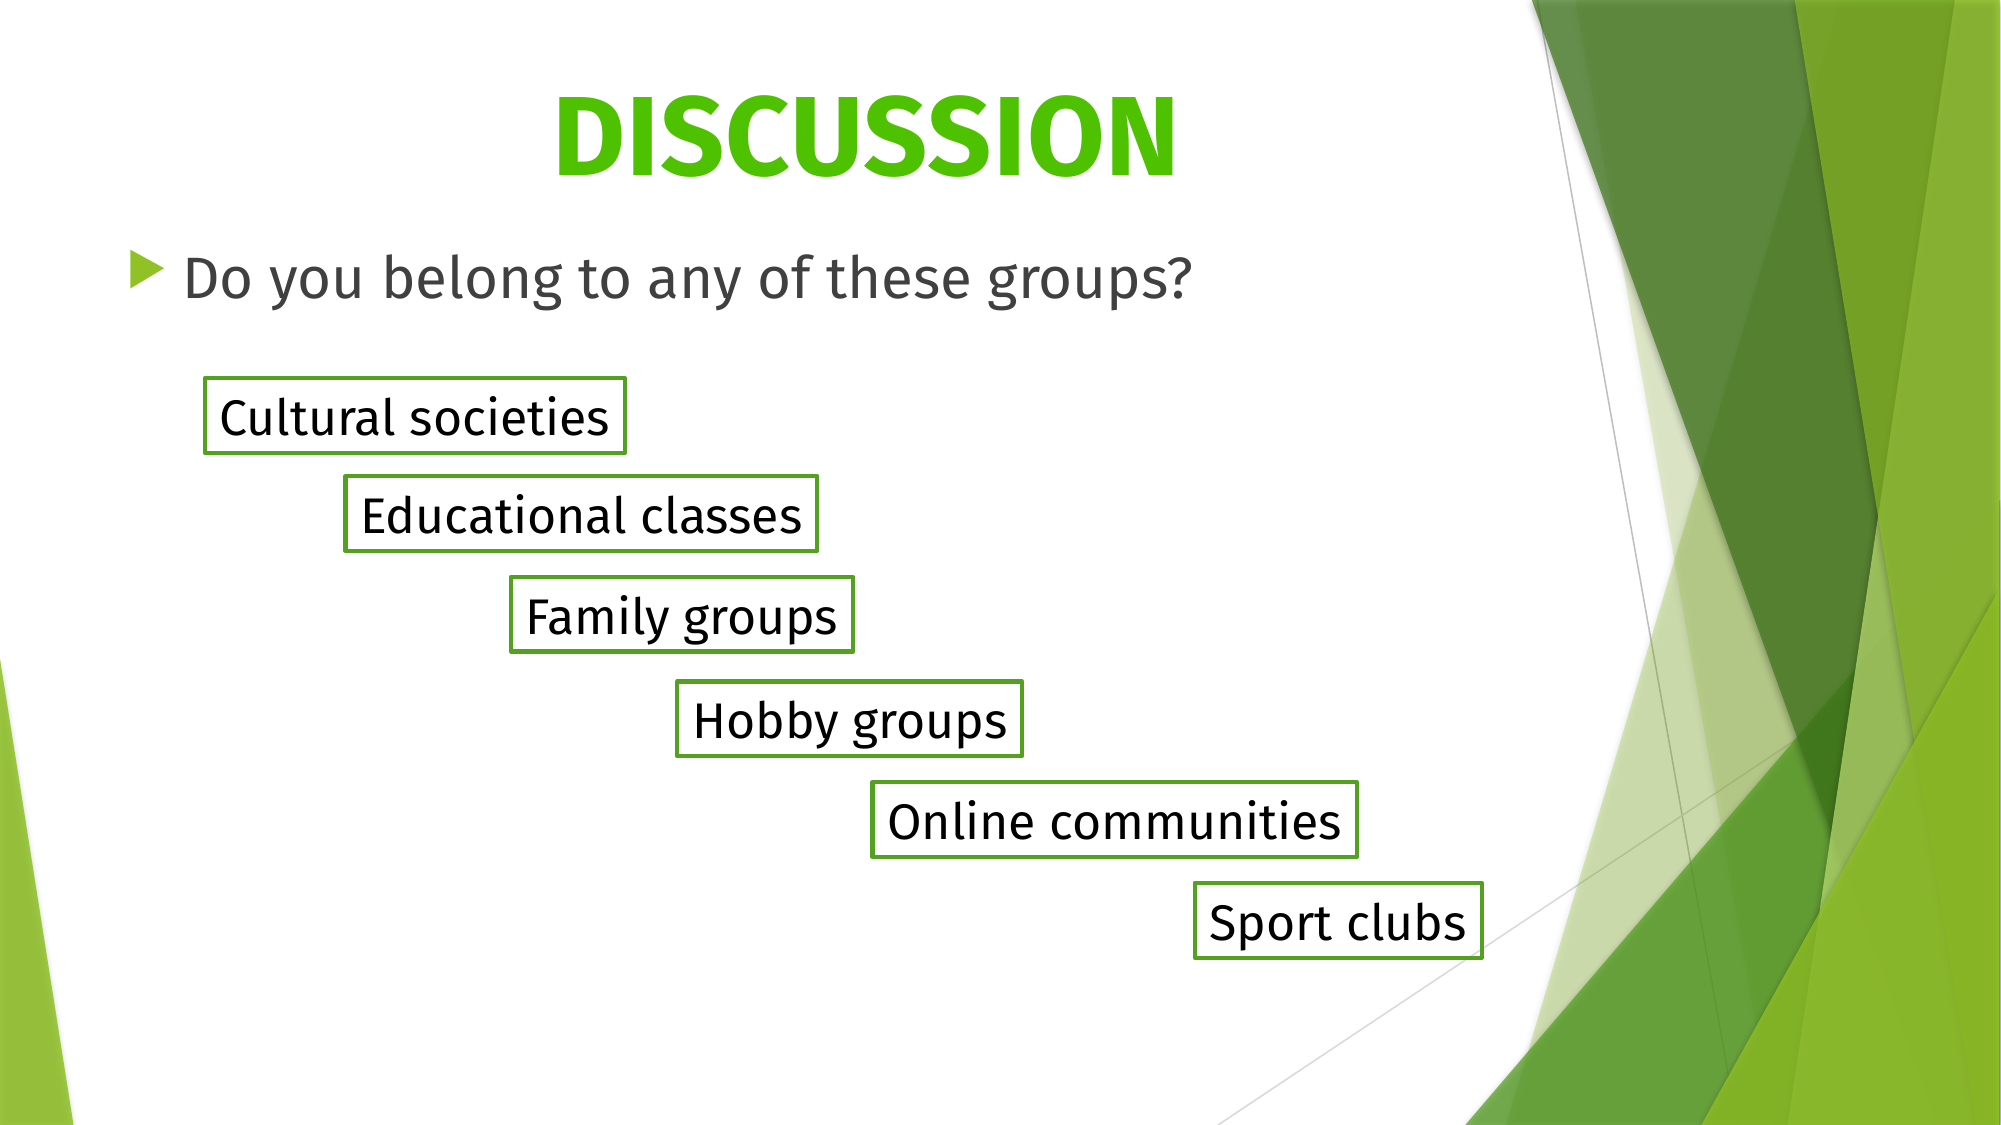

DISCUSSION
Do you belong to any of these groups?

Cultural societies
Educational classes
Family groups
Hobby groups
Online communities
Sport clubs